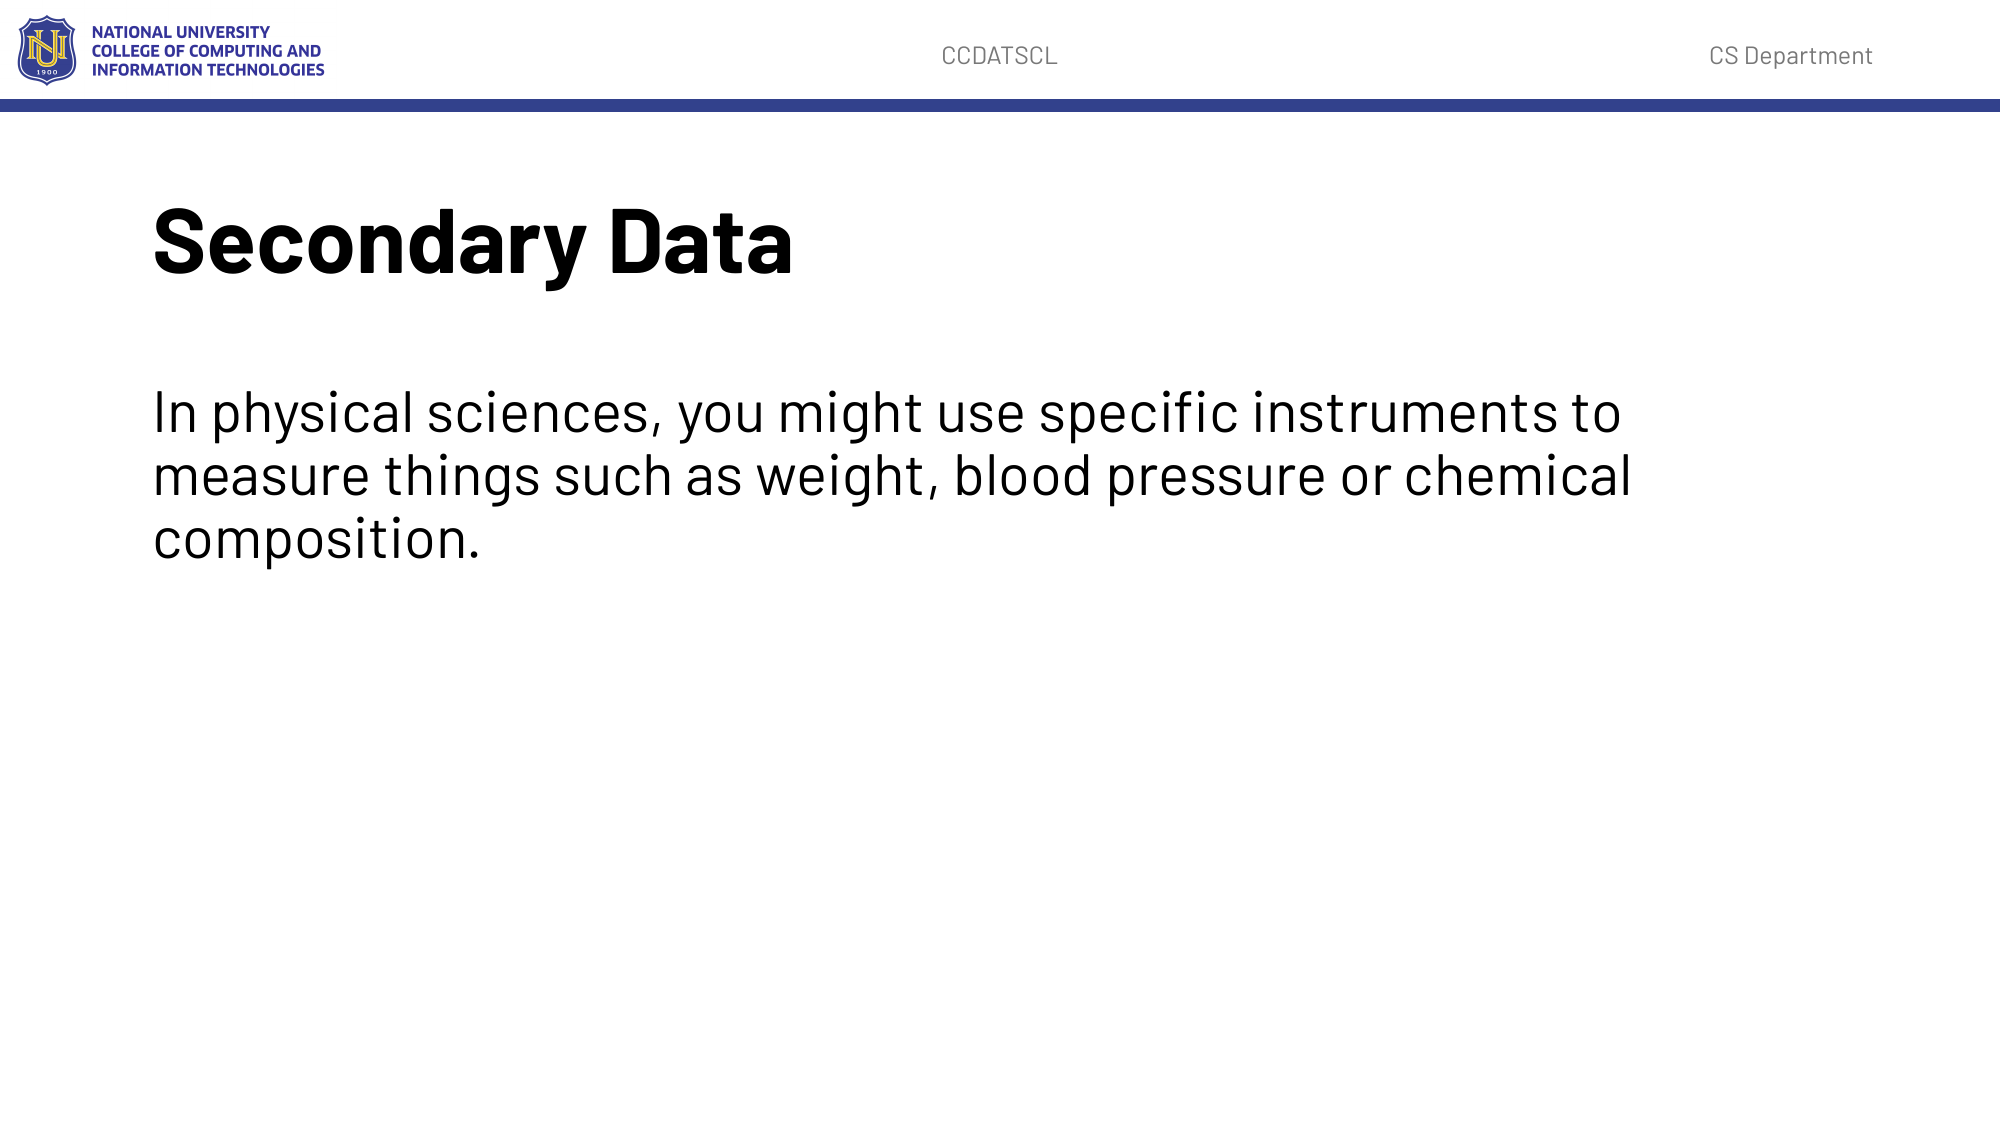

# Secondary Data
In physical sciences, you might use specific instruments to measure things such as weight, blood pressure or chemical composition.